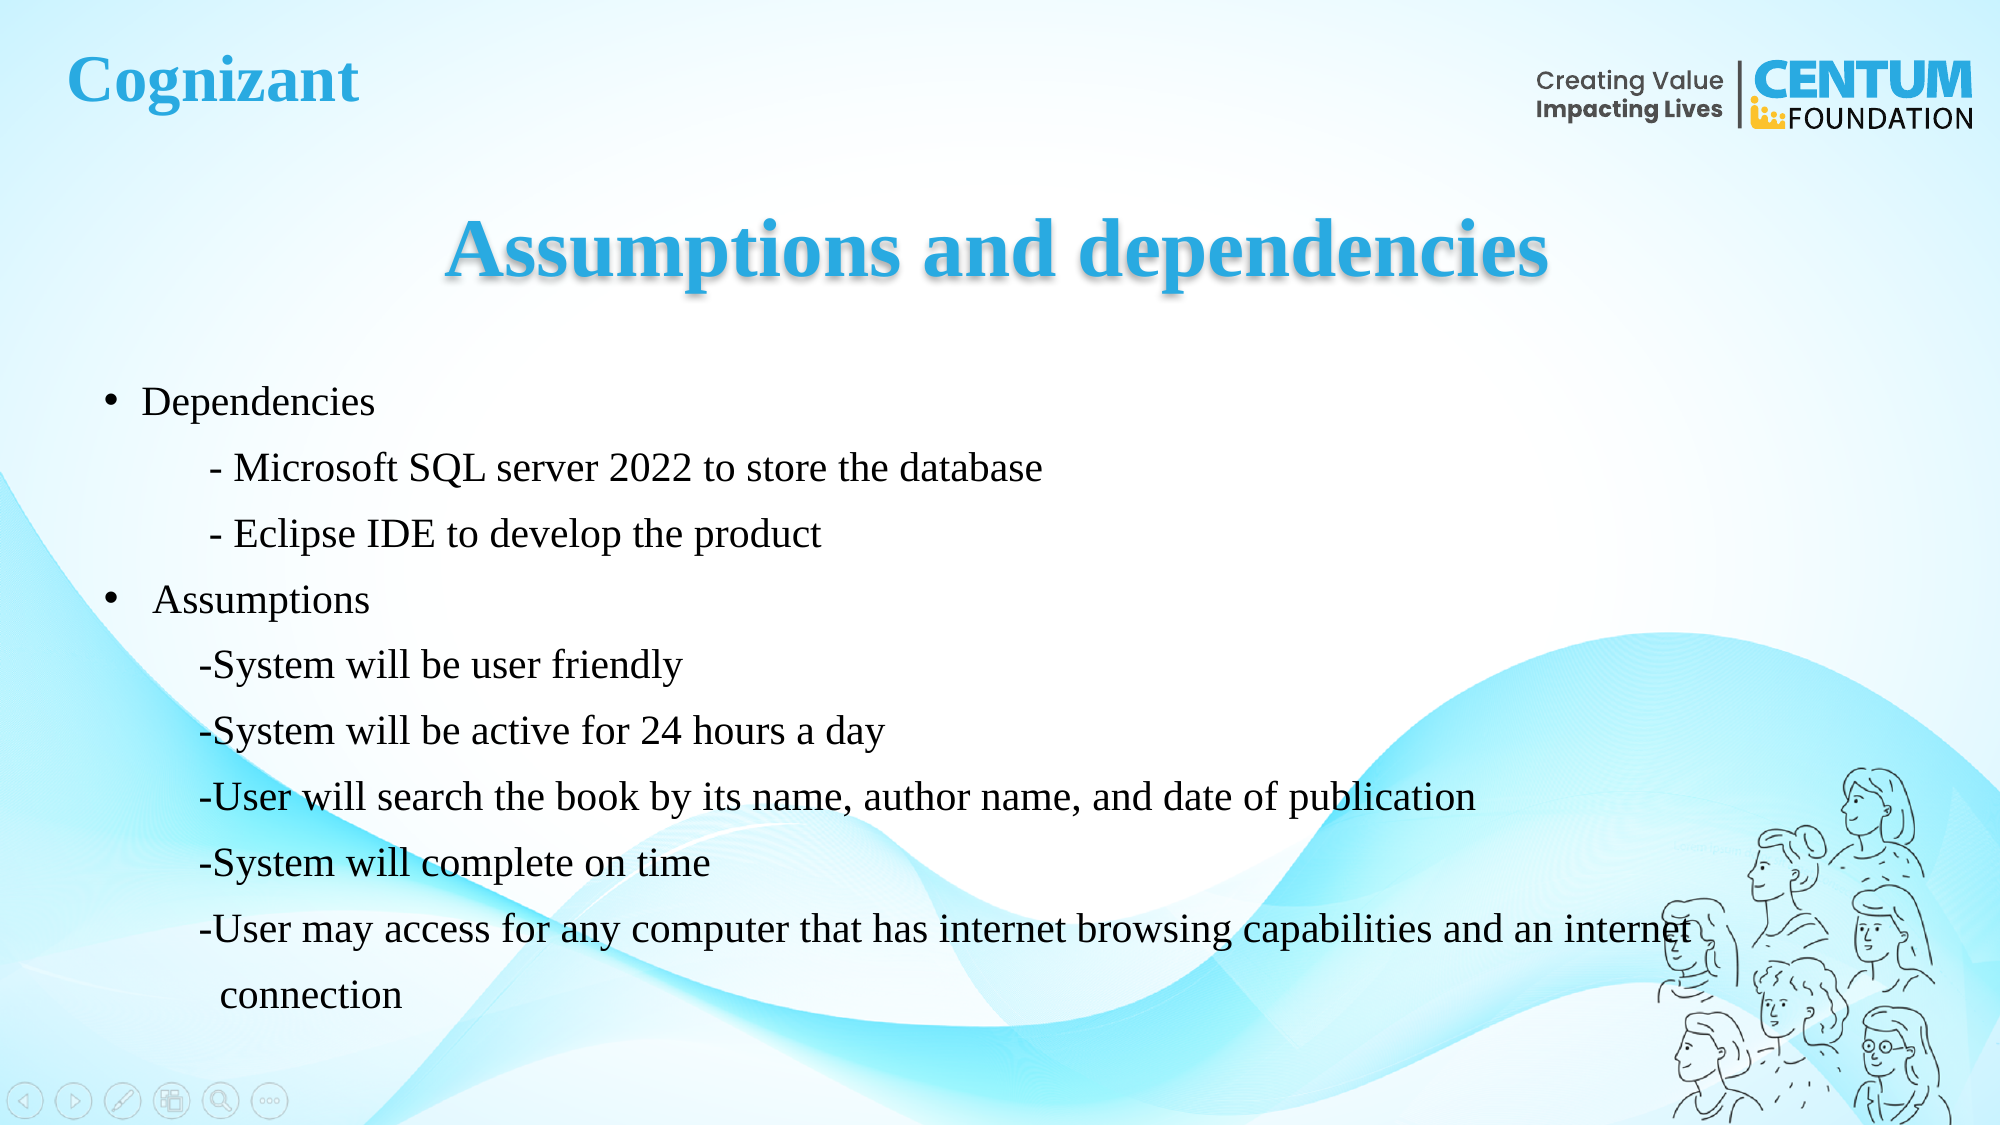

# Assumptions and dependencies
Dependencies
          - Microsoft SQL server 2022 to store the database
          - Eclipse IDE to develop the product
 Assumptions
         -System will be user friendly
         -System will be active for 24 hours a day
         -User will search the book by its name, author name, and date of publication
         -System will complete on time
         -User may access for any computer that has internet browsing capabilities and an internet
           connection